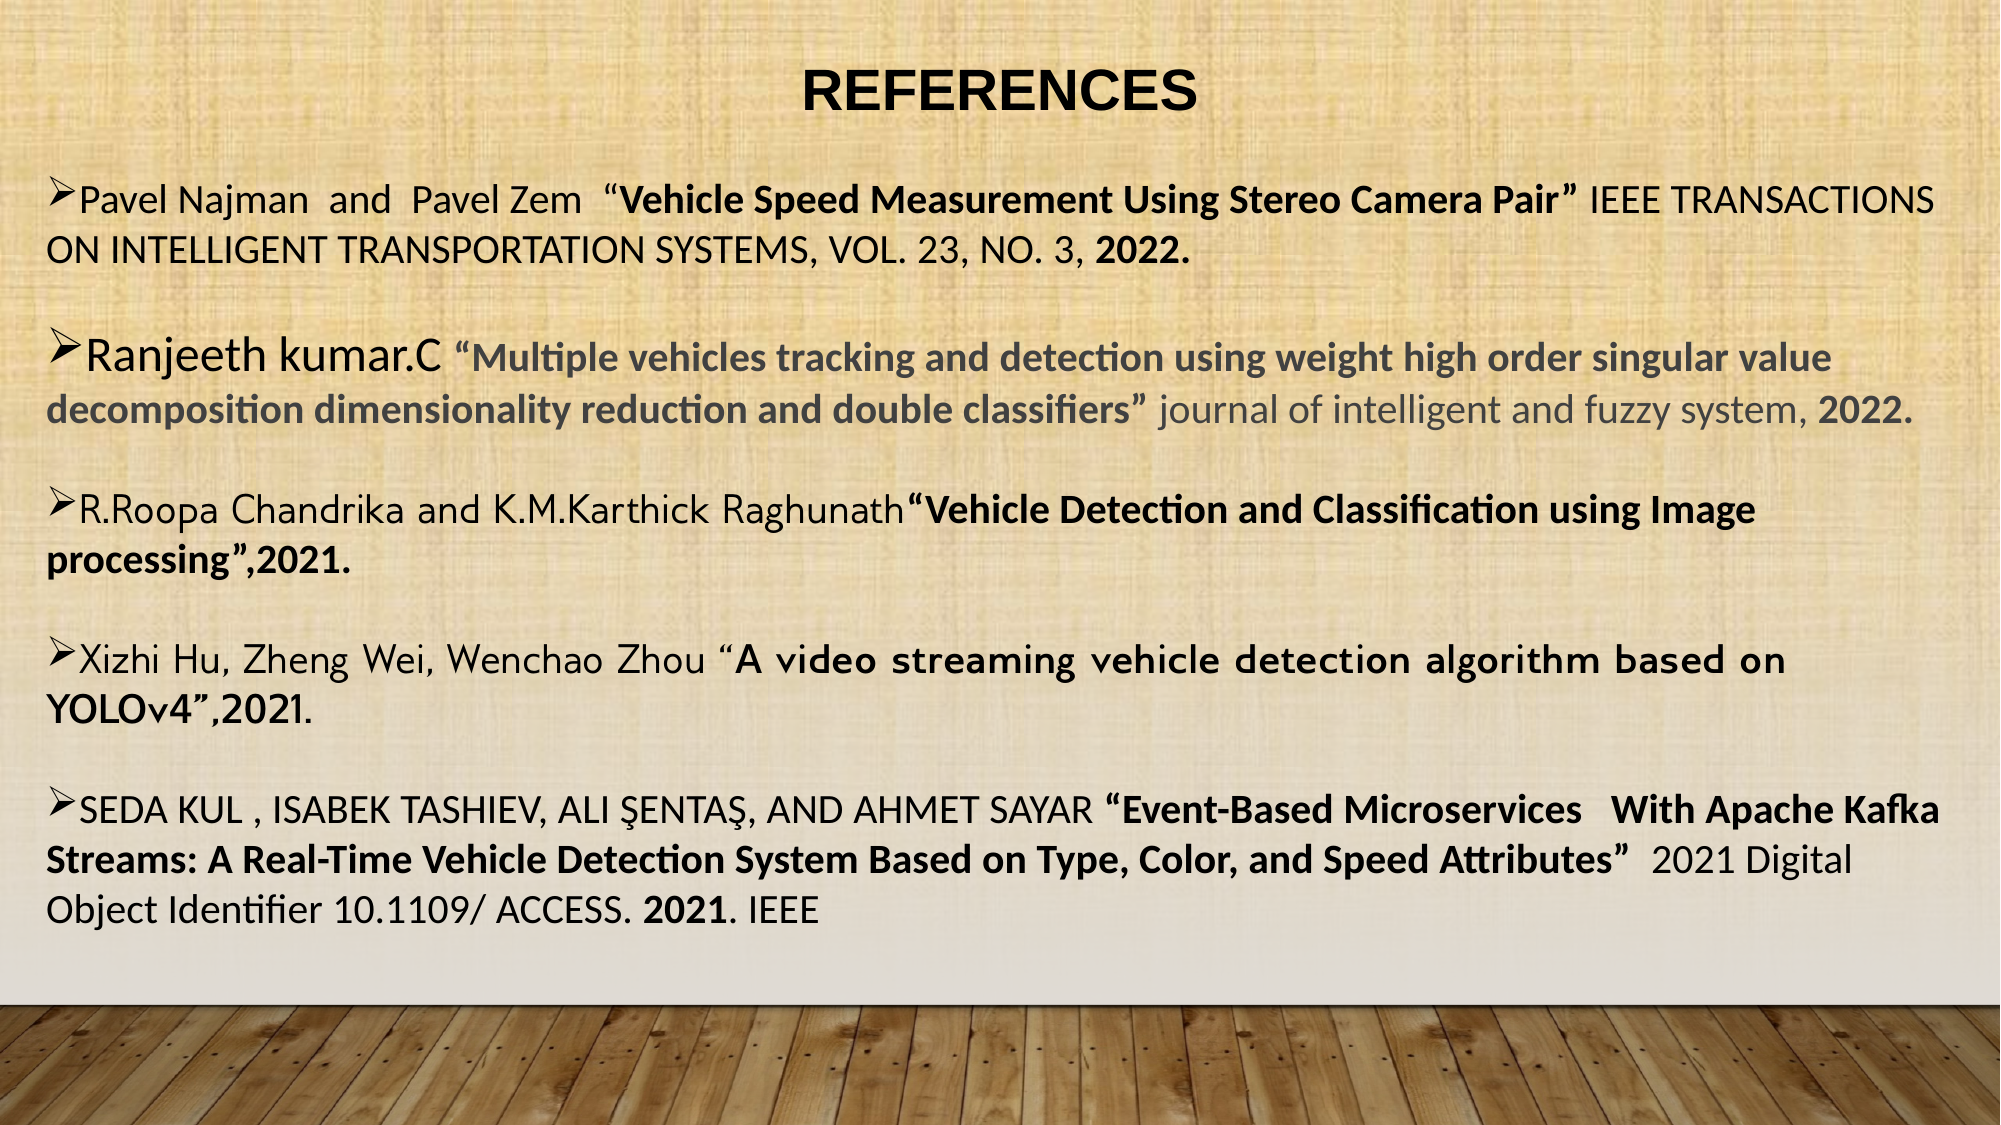

REFERENCES
Pavel Najman  and  Pavel Zem  “Vehicle Speed Measurement Using Stereo Camera Pair” IEEE TRANSACTIONS ON INTELLIGENT TRANSPORTATION SYSTEMS, VOL. 23, NO. 3, 2022.

Ranjeeth kumar.C “Multiple vehicles tracking and detection using weight high order singular value decomposition dimensionality reduction and double classifiers” journal of intelligent and fuzzy system, 2022.

R.Roopa Chandrika and K.M.Karthick Raghunath“Vehicle Detection and Classification using Image processing”,2021.

Xizhi Hu, Zheng Wei, Wenchao Zhou “A video streaming vehicle detection algorithm based on YOLOv4”,2021.

SEDA KUL , ISABEK TASHIEV, ALI ŞENTAŞ, AND AHMET SAYAR “Event-Based Microservices   With Apache Kafka Streams: A Real-Time Vehicle Detection System Based on Type, Color, and Speed Attributes”  2021 Digital Object Identifier 10.1109/ ACCESS. 2021. IEEE